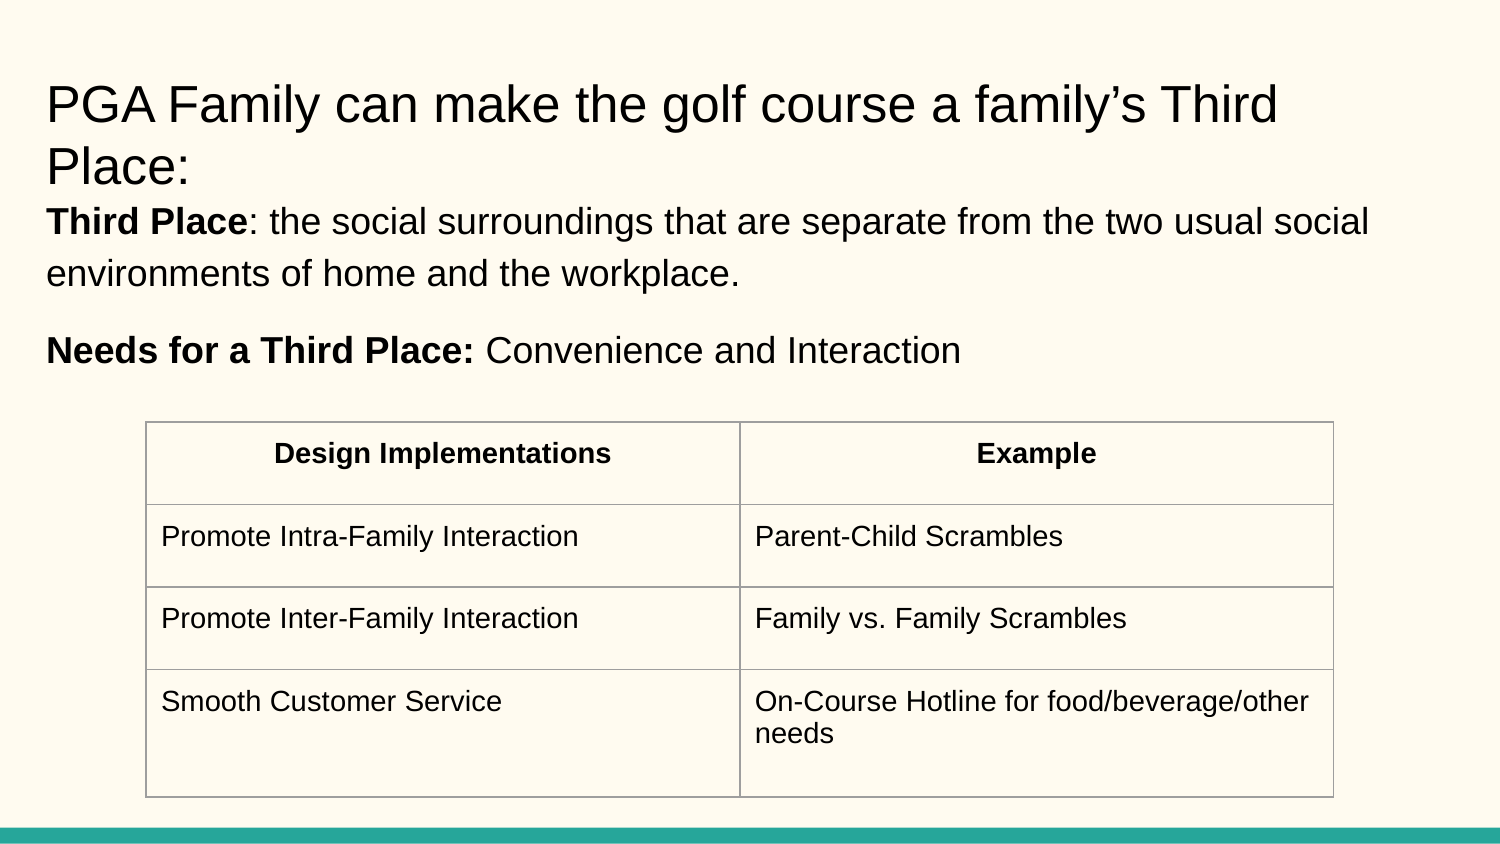

# PGA Family can make the golf course a family’s Third Place:
Third Place: the social surroundings that are separate from the two usual social environments of home and the workplace.
Needs for a Third Place: Convenience and Interaction
| Design Implementations | Example |
| --- | --- |
| Promote Intra-Family Interaction | Parent-Child Scrambles |
| Promote Inter-Family Interaction | Family vs. Family Scrambles |
| Smooth Customer Service | On-Course Hotline for food/beverage/other needs |